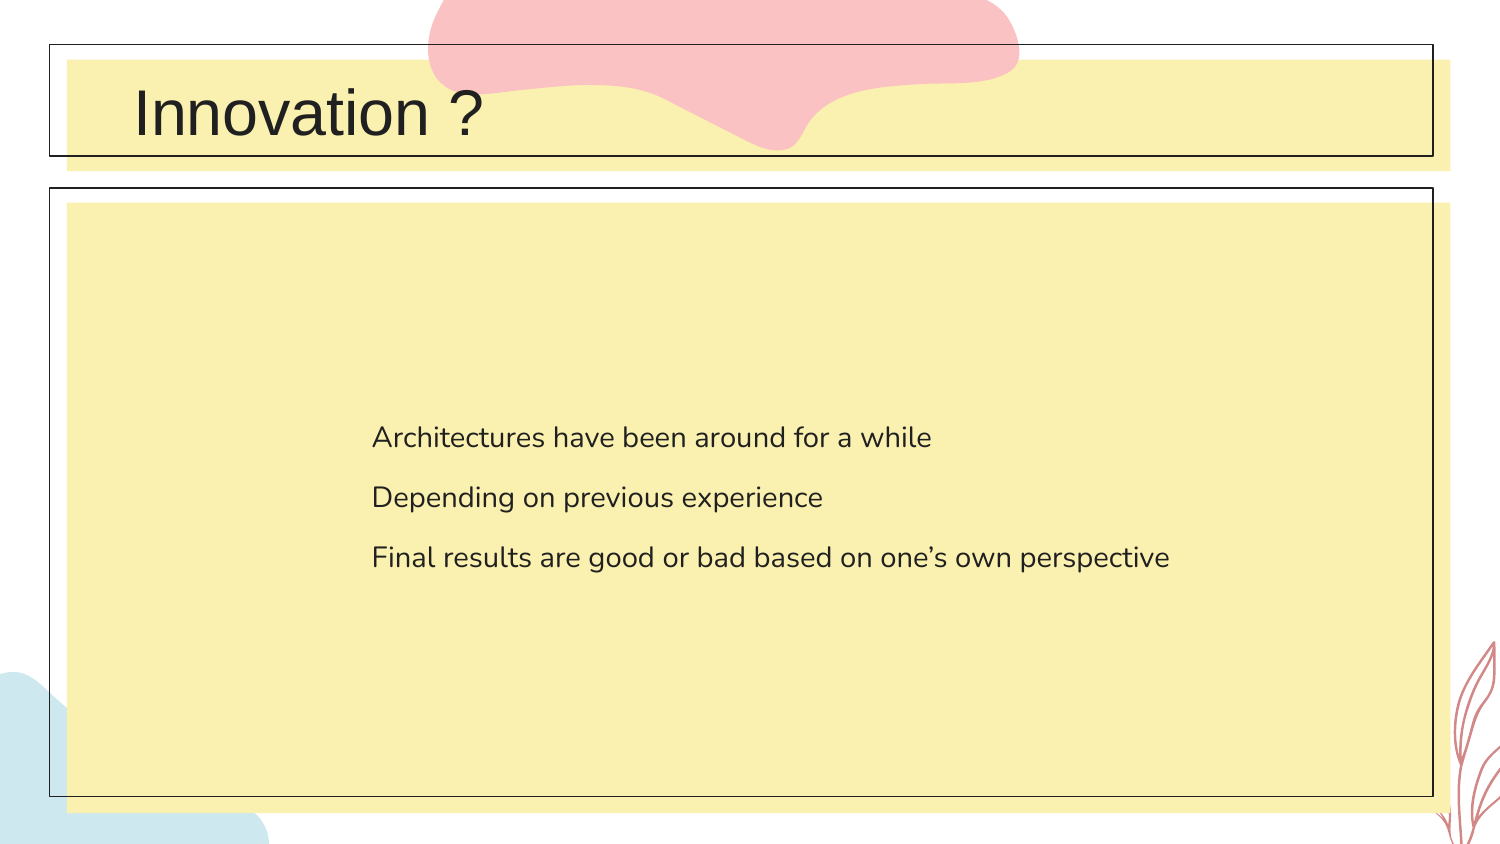

Innovation ?

Architectures have been around for a while

Depending on previous experience

Final results are good or bad based on one’s own perspective